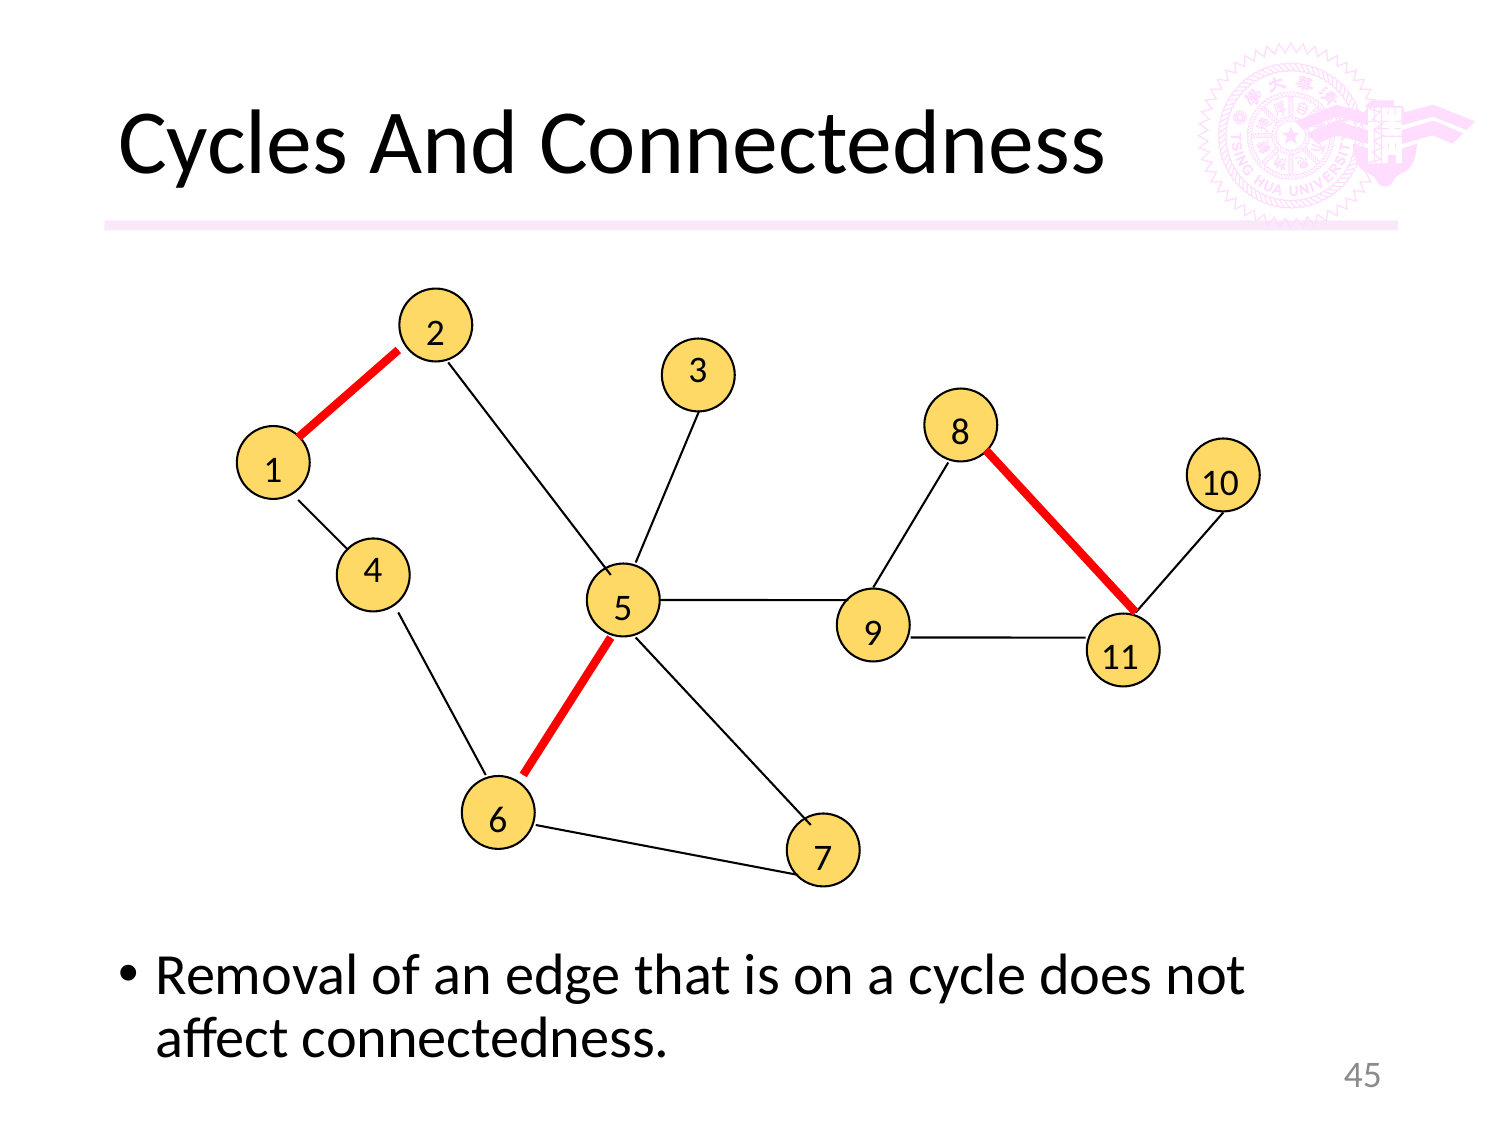

# Cycles And Connectedness

2
3

8

1

10

4

5

9

11

6

7

Removal of an edge that is on a cycle does not affect connectedness.
45